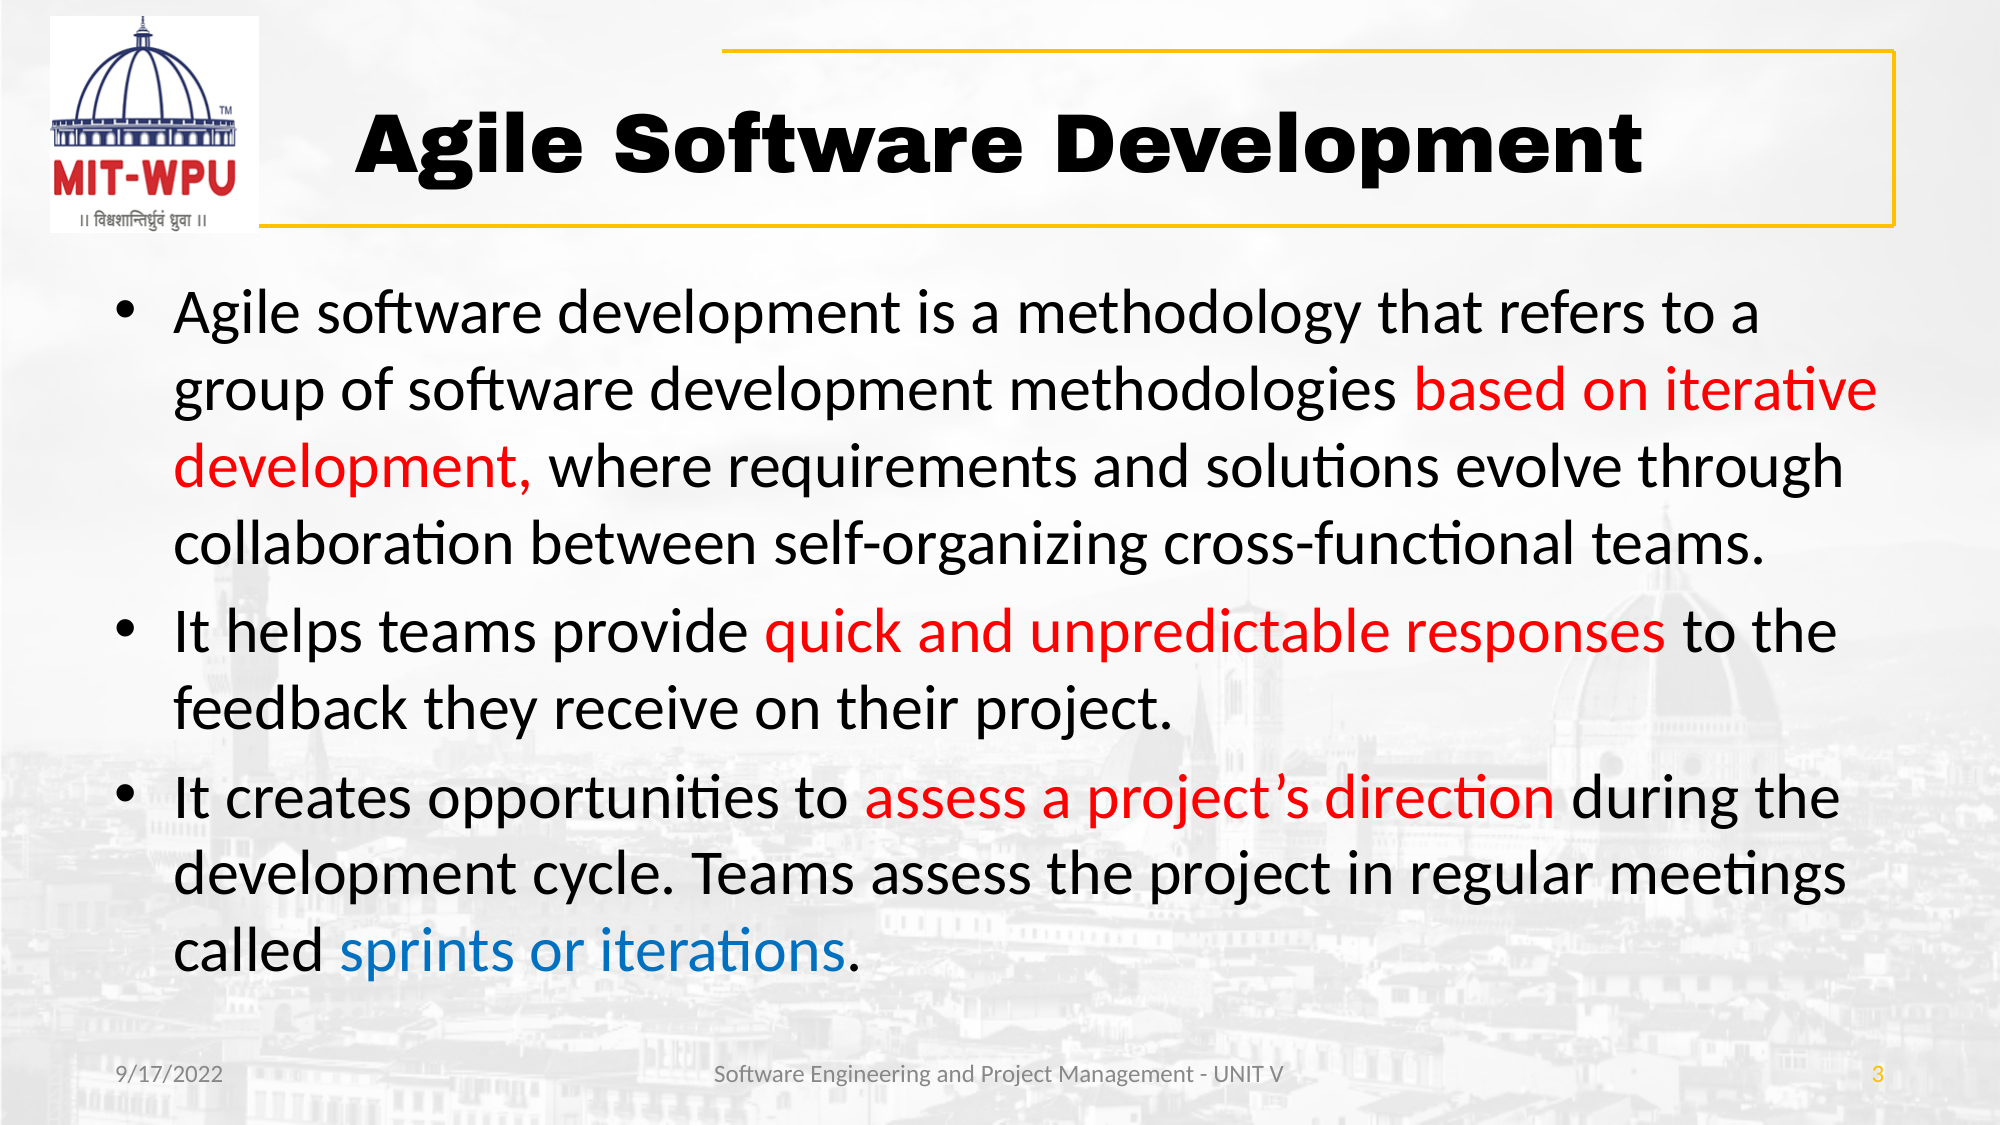

# Agile Software Development
Agile software development is a methodology that refers to a group of software development methodologies based on iterative development, where requirements and solutions evolve through collaboration between self-organizing cross-functional teams.
It helps teams provide quick and unpredictable responses to the feedback they receive on their project.
It creates opportunities to assess a project’s direction during the development cycle. Teams assess the project in regular meetings called sprints or iterations.
9/17/2022
Software Engineering and Project Management - UNIT V
3